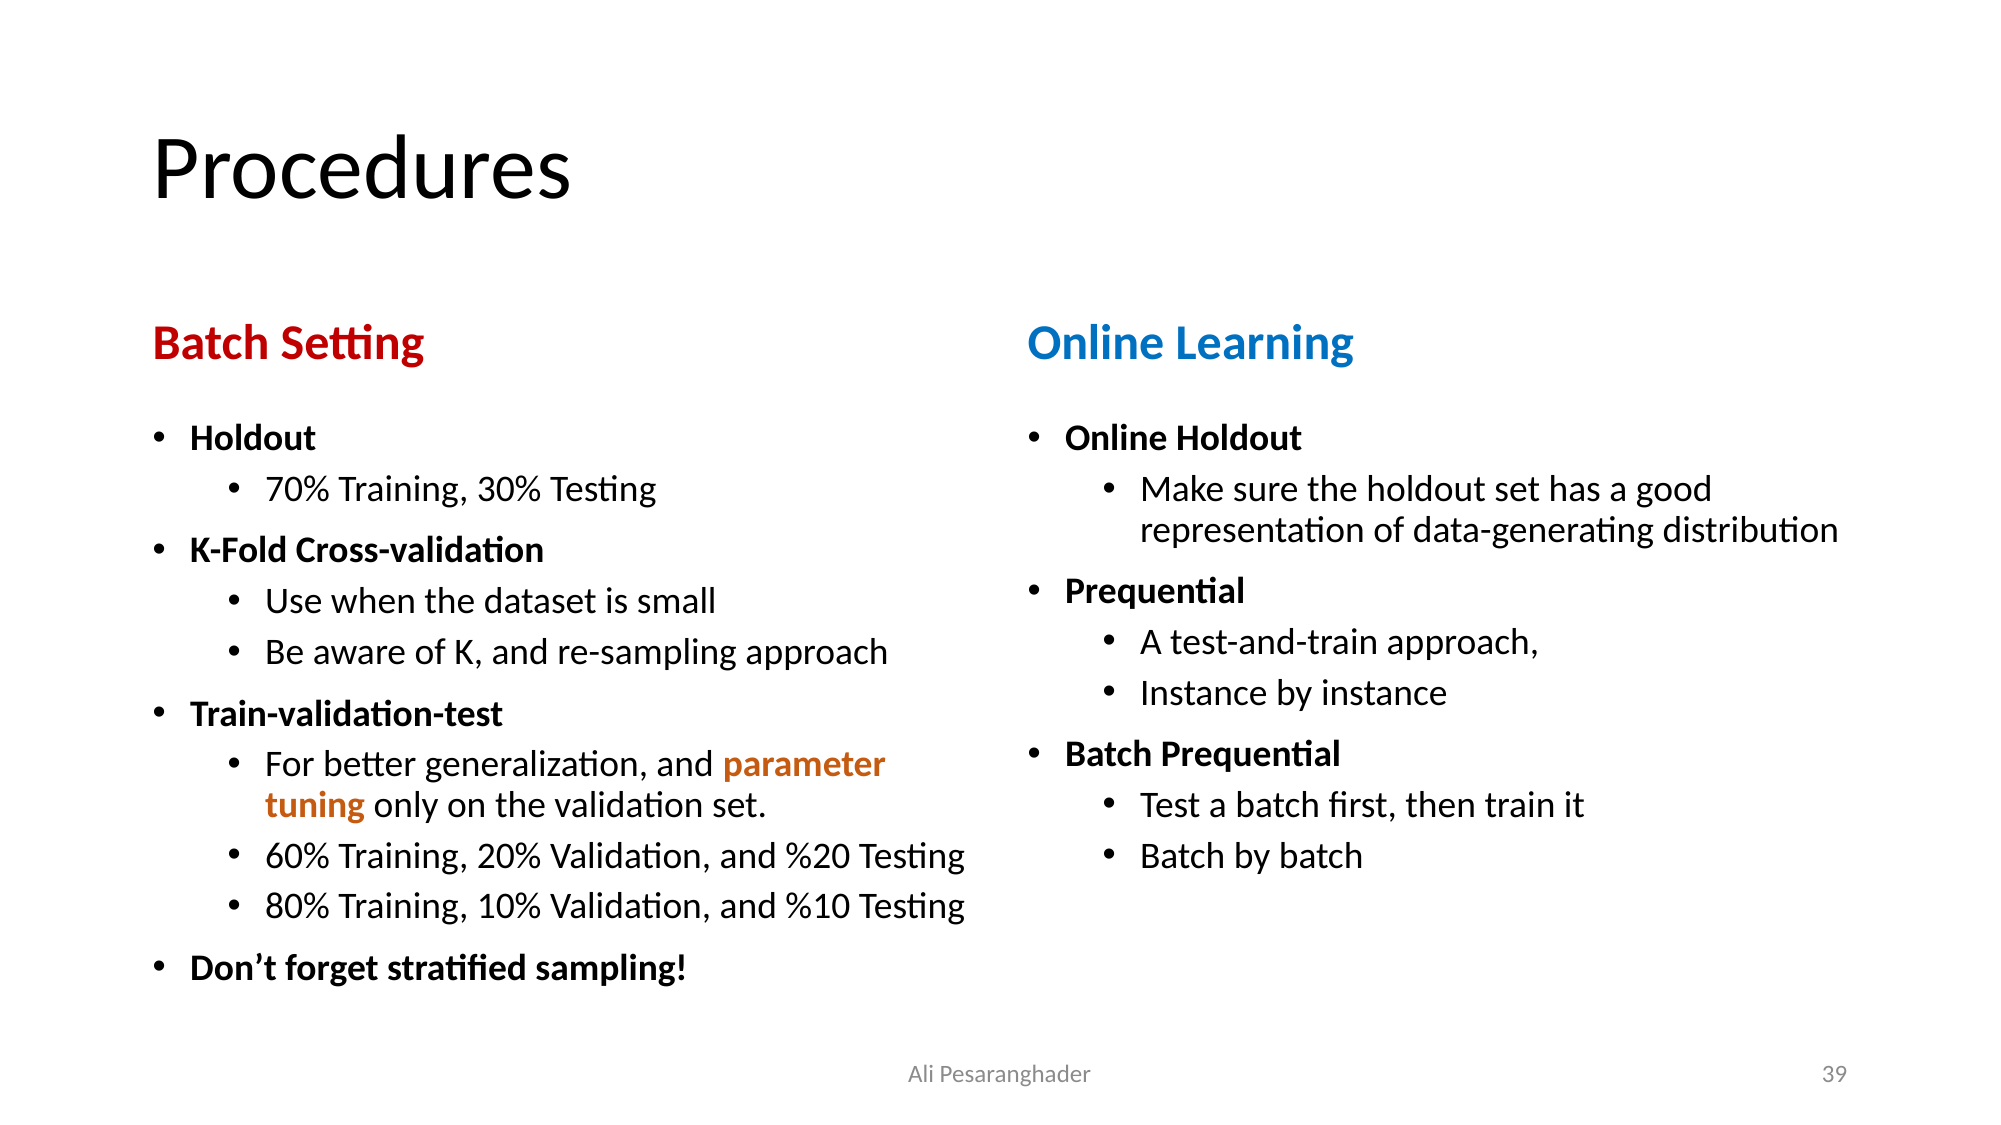

# Procedures
Batch Setting
Online Learning
Holdout
70% Training, 30% Testing
K-Fold Cross-validation
Use when the dataset is small
Be aware of K, and re-sampling approach
Train-validation-test
For better generalization, and parameter tuning only on the validation set.
60% Training, 20% Validation, and %20 Testing
80% Training, 10% Validation, and %10 Testing
Don’t forget stratified sampling!
Online Holdout
Make sure the holdout set has a good representation of data-generating distribution
Prequential
A test-and-train approach,
Instance by instance
Batch Prequential
Test a batch first, then train it
Batch by batch
Ali Pesaranghader
39